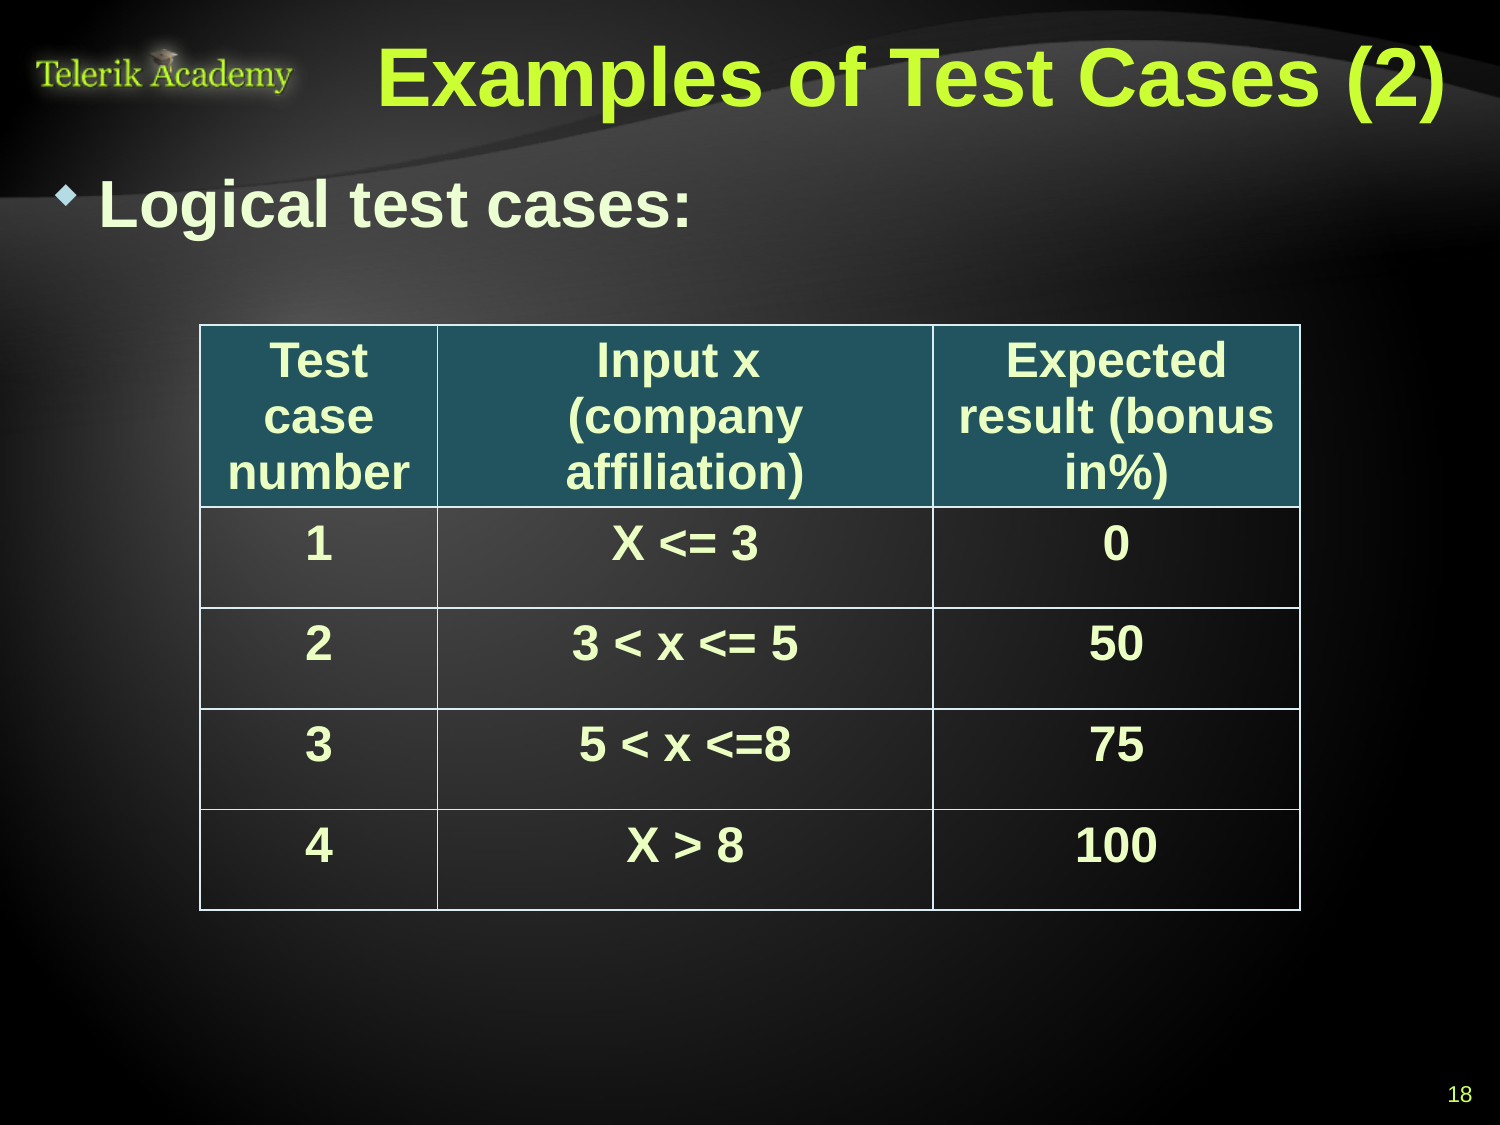

# Examples of Test Cases (2)
Logical test cases:
| Test case number | Input x (company affiliation) | Expected result (bonus in%) |
| --- | --- | --- |
| 1 | X <= 3 | 0 |
| 2 | 3 < x <= 5 | 50 |
| 3 | 5 < x <=8 | 75 |
| 4 | X > 8 | 100 |
18